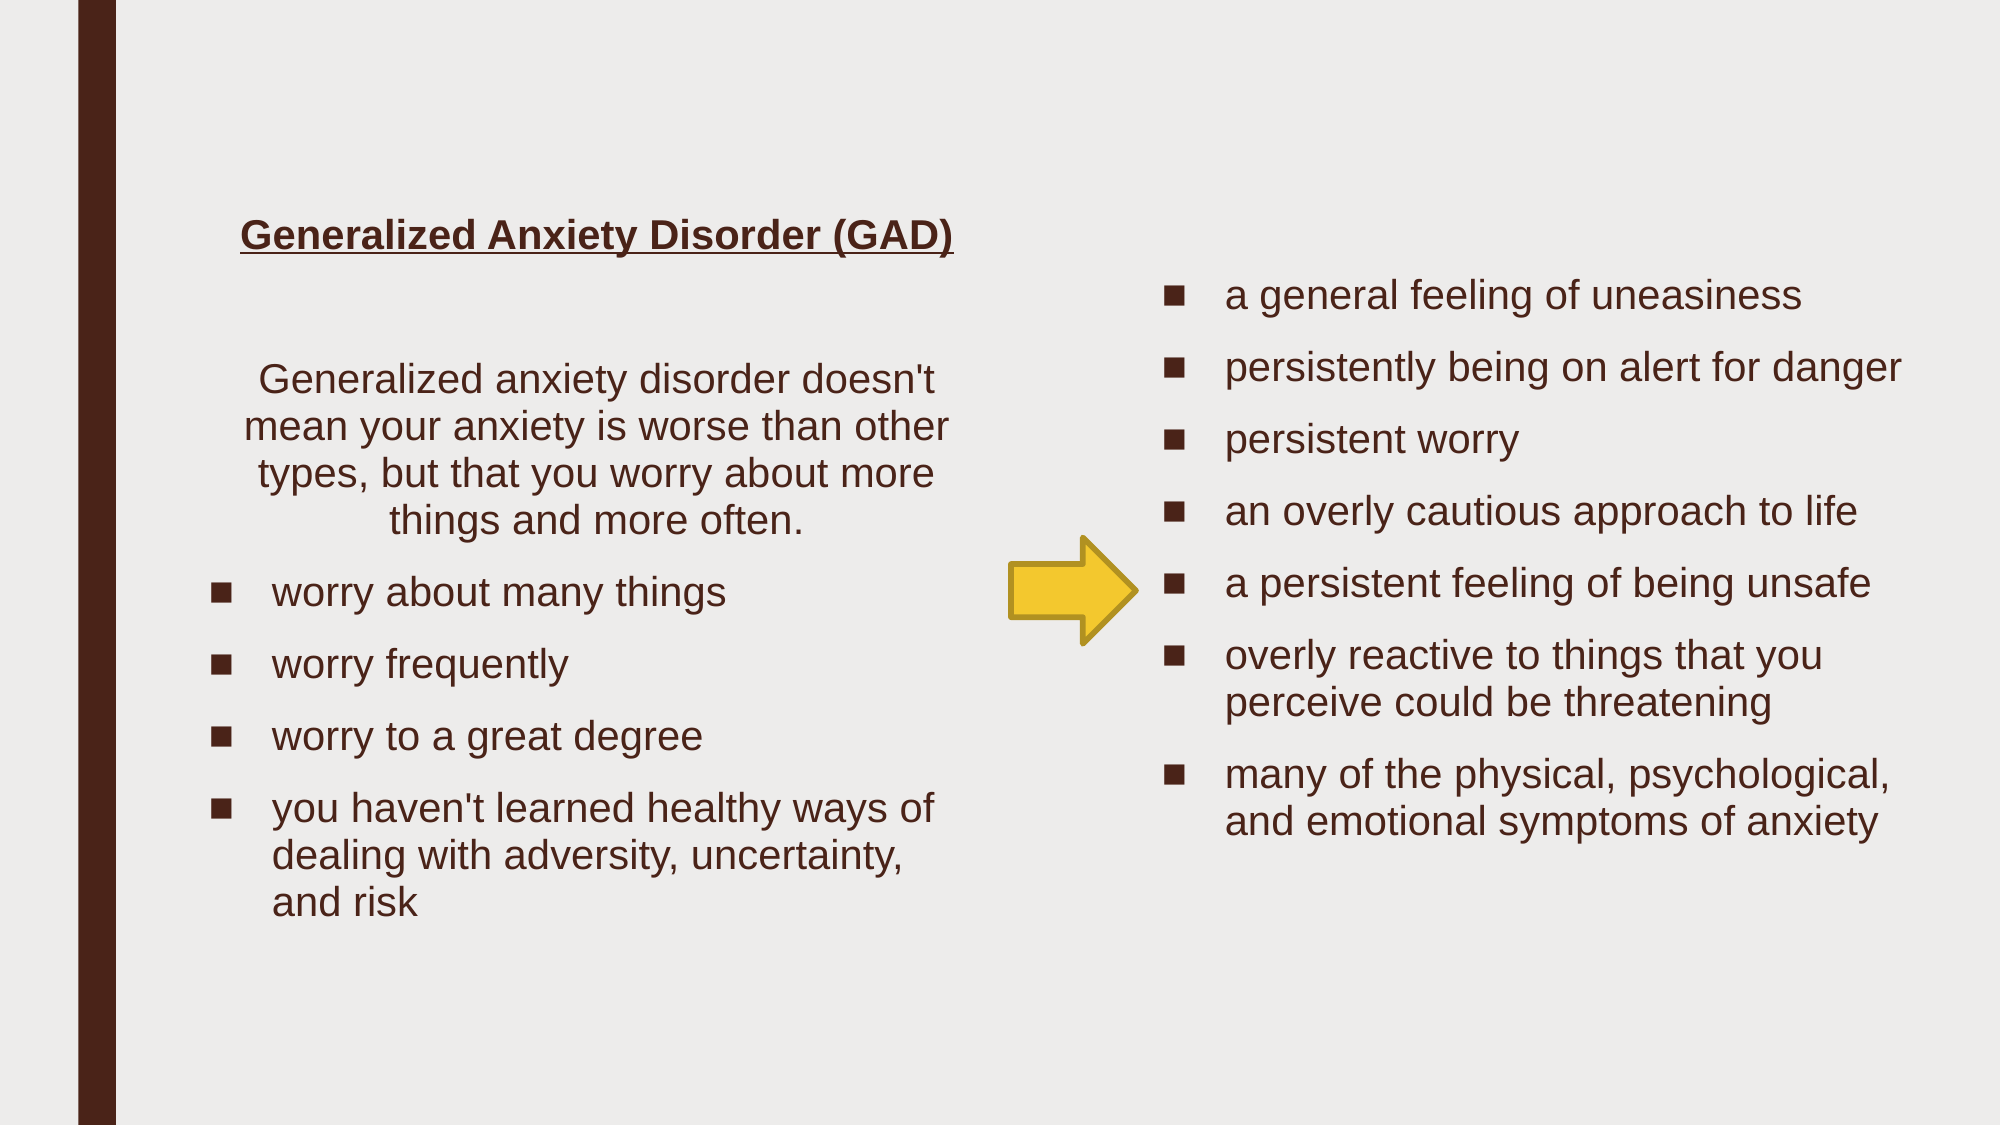

Generalized Anxiety Disorder (GAD)

Generalized anxiety disorder doesn't mean your anxiety is worse than other types, but that you worry about more things and more often.
worry about many things
worry frequently
worry to a great degree
you haven't learned healthy ways of dealing with adversity, uncertainty, and risk
a general feeling of uneasiness
persistently being on alert for danger
persistent worry
an overly cautious approach to life
a persistent feeling of being unsafe
overly reactive to things that you perceive could be threatening
many of the physical, psychological, and emotional symptoms of anxiety